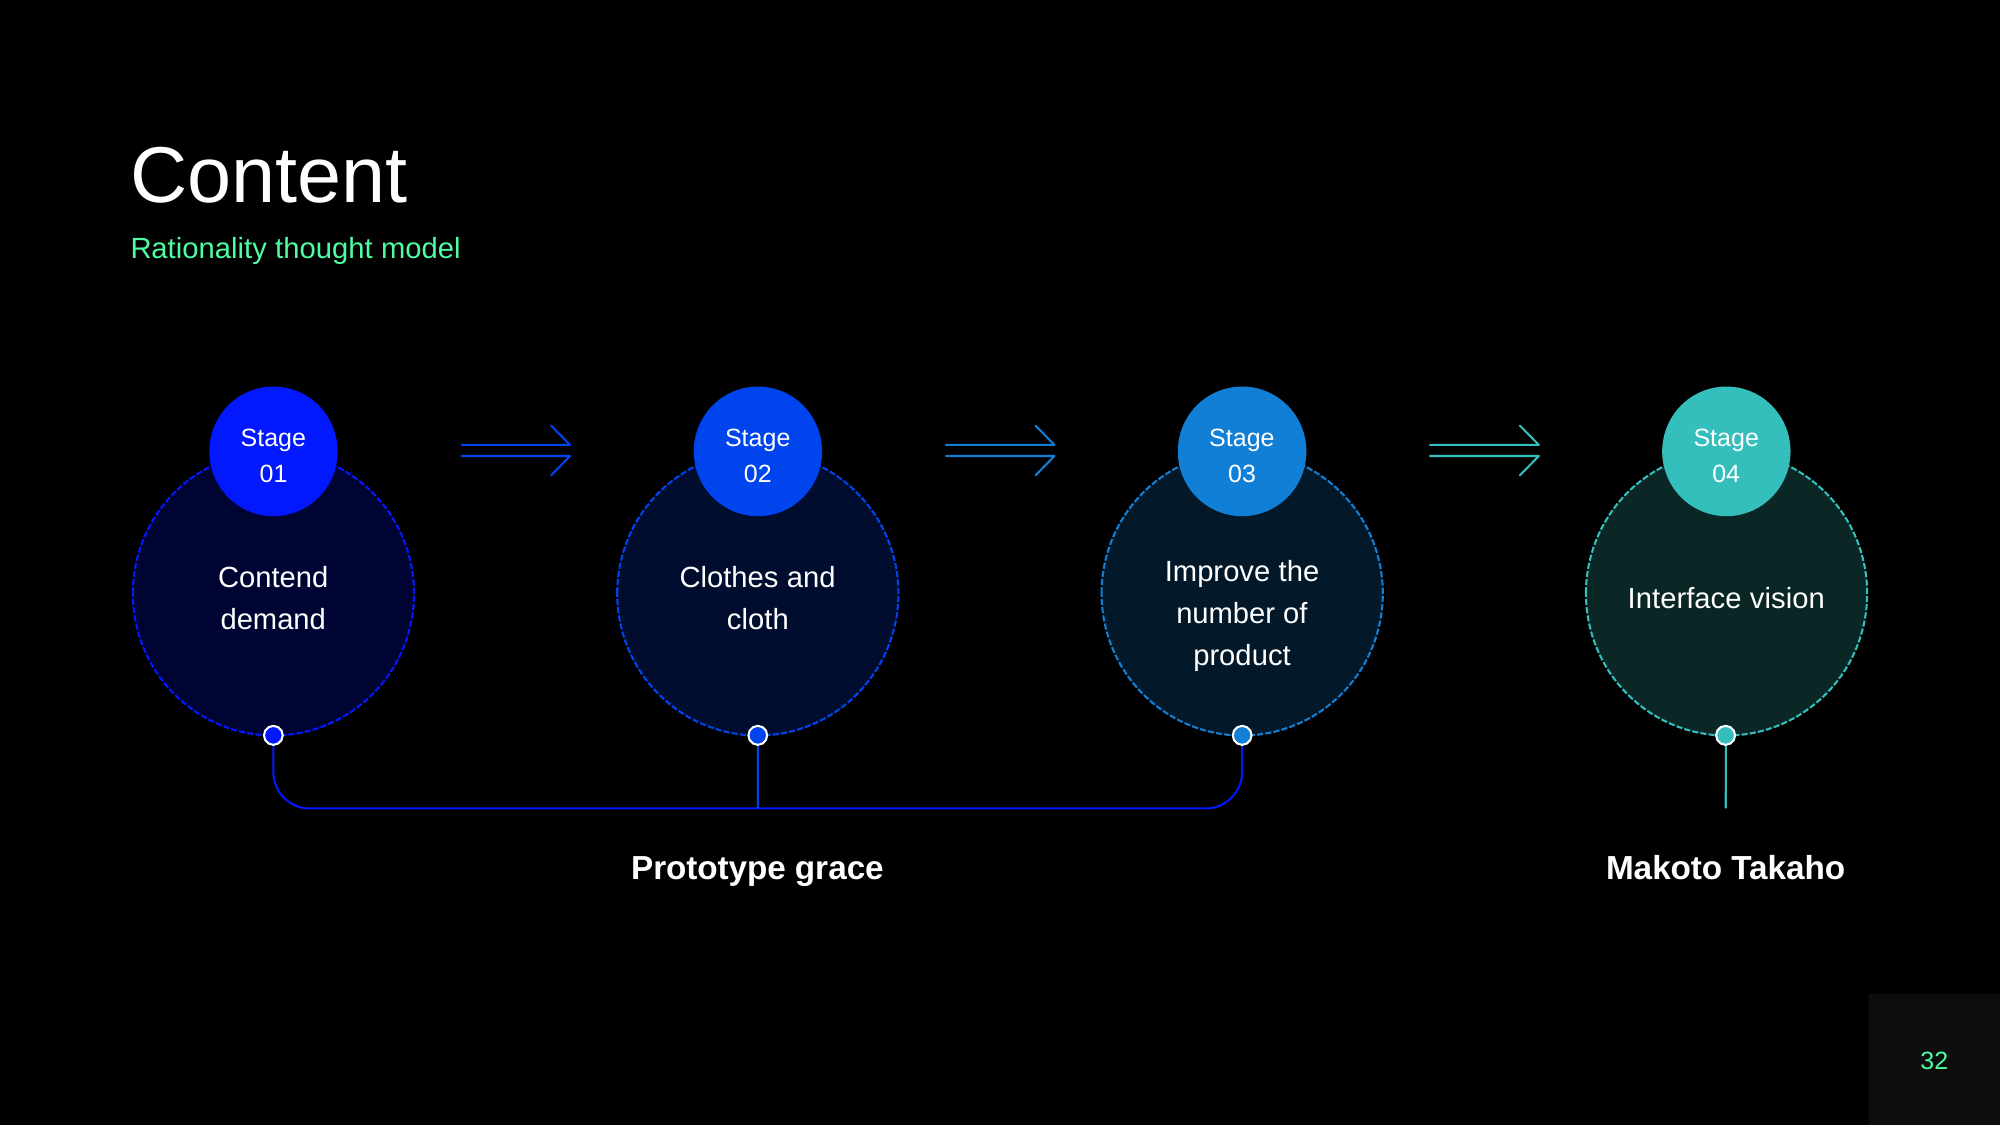

# Content
Rationality thought model
Stage 01
Stage 02
Stage 03
Stage 04

Contend demand
Clothes and cloth
Improve the number of product
Interface vision

Prototype grace
Makoto Takaho
32